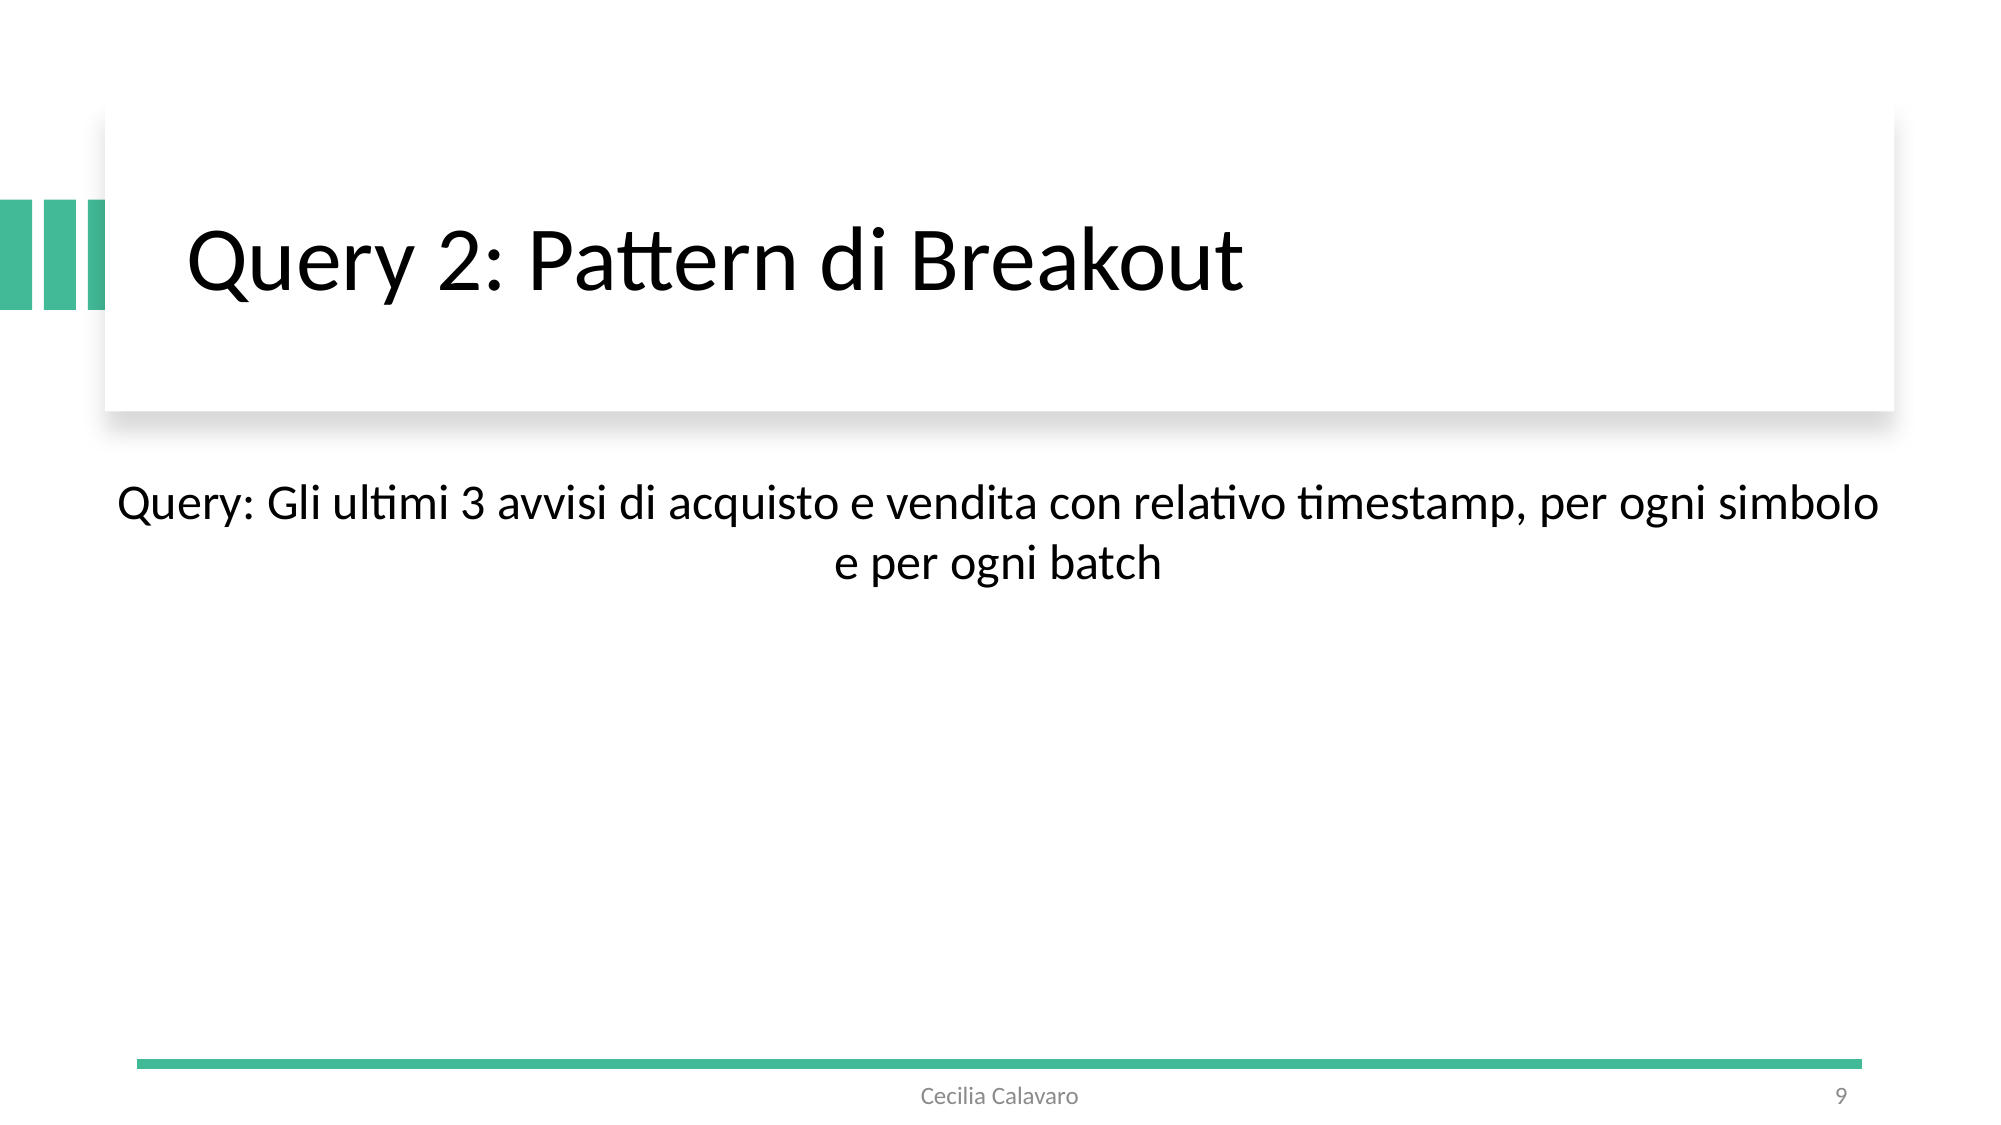

# Query 2: Pattern di Breakout

Query: Gli ultimi 3 avvisi di acquisto e vendita con relativo timestamp, per ogni simbolo e per ogni batch

Cecilia Calavaro
9